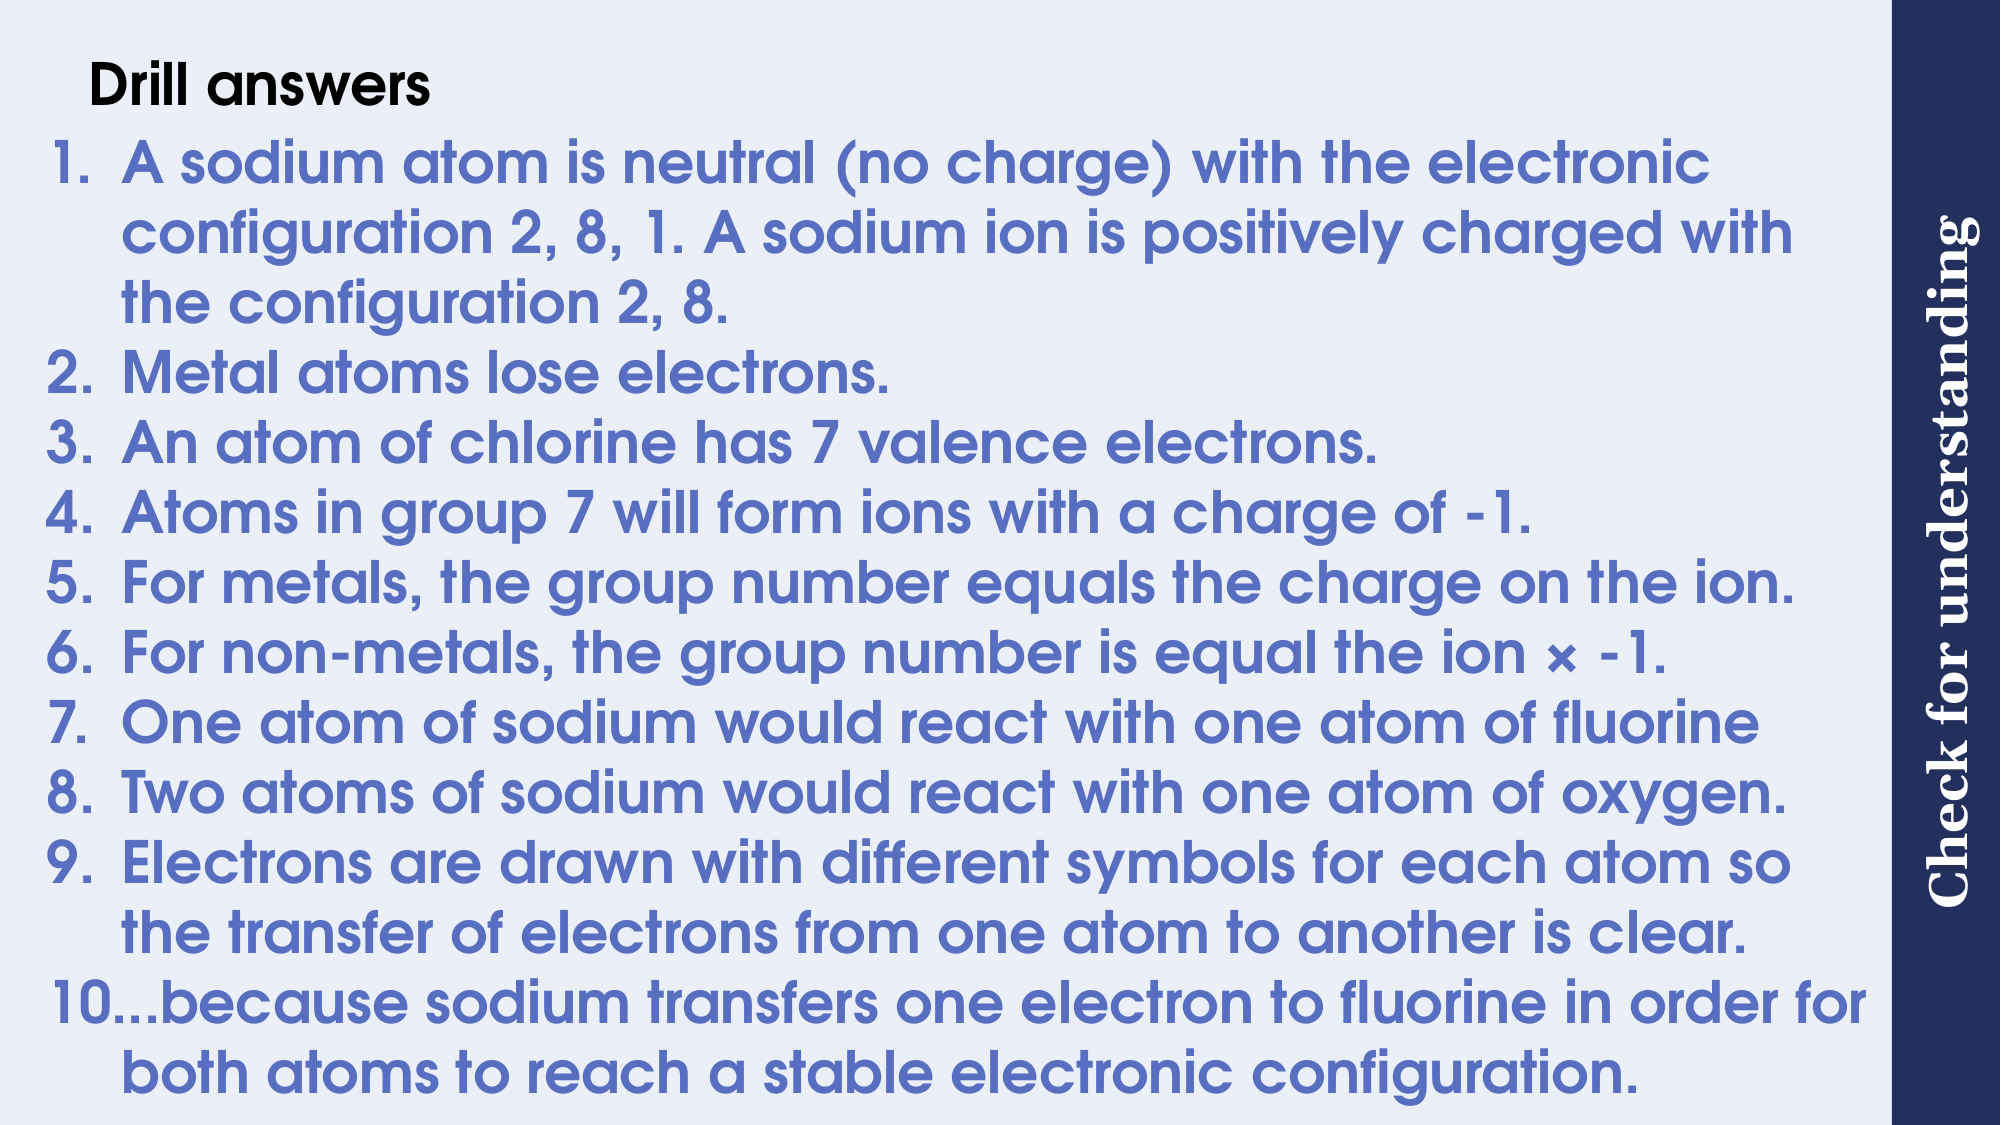

# Drill answers
A sodium atom is neutral (no charge) with the electronic configuration 2, 8, 1. A sodium ion is positively charged with the configuration 2, 8.
Metal atoms lose electrons.
An atom of chlorine has 7 valence electrons.
Atoms in group 7 will form ions with a charge of -1.
For metals, the group number equals the charge on the ion.
For non-metals, the group number is equal the ion × -1.
One atom of sodium would react with one atom of fluorine
Two atoms of sodium would react with one atom of oxygen.
Electrons are drawn with different symbols for each atom so the transfer of electrons from one atom to another is clear.
..because sodium transfers one electron to fluorine in order for both atoms to reach a stable electronic configuration.